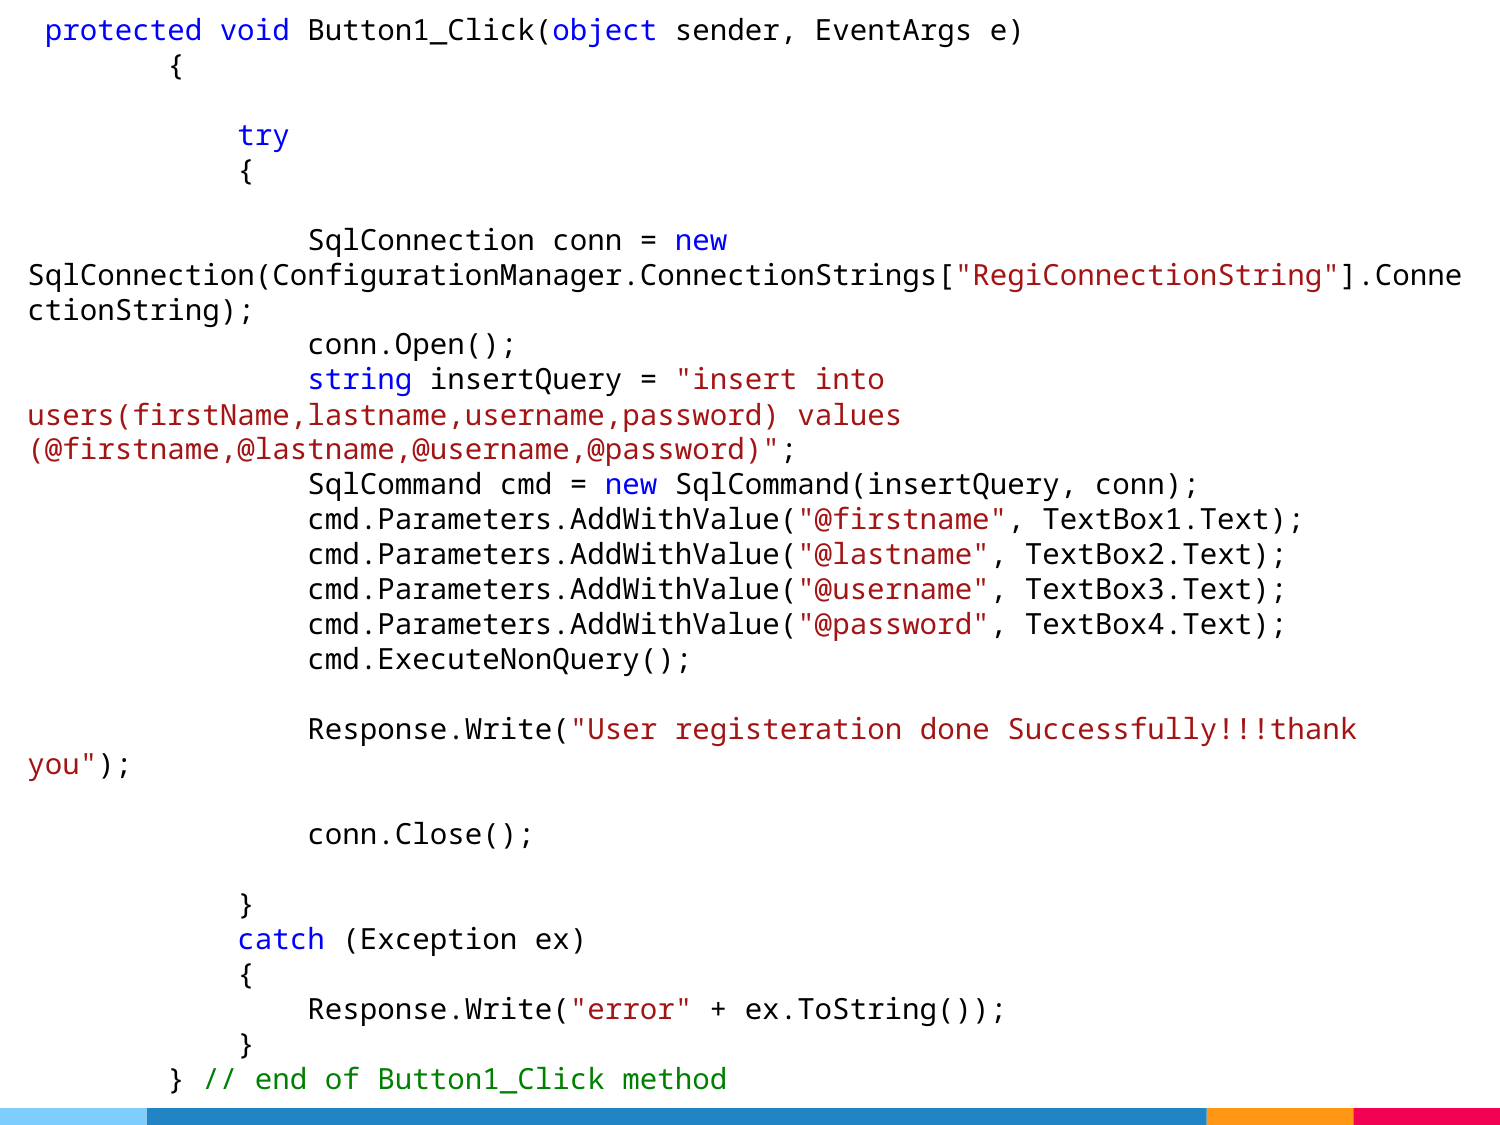

protected void Button1_Click(object sender, EventArgs e)
        {

            try
            {

                SqlConnection conn = new SqlConnection(ConfigurationManager.ConnectionStrings["RegiConnectionString"].ConnectionString);
                conn.Open();
                string insertQuery = "insert into users(firstName,lastname,username,password) values (@firstname,@lastname,@username,@password)";
                SqlCommand cmd = new SqlCommand(insertQuery, conn);
                cmd.Parameters.AddWithValue("@firstname", TextBox1.Text);
                cmd.Parameters.AddWithValue("@lastname", TextBox2.Text);
                cmd.Parameters.AddWithValue("@username", TextBox3.Text);
                cmd.Parameters.AddWithValue("@password", TextBox4.Text);
                cmd.ExecuteNonQuery();

                Response.Write("User registeration done Successfully!!!thank you");

                conn.Close();

            }
            catch (Exception ex)
            {
                Response.Write("error" + ex.ToString());
            }
        } // end of Button1_Click method